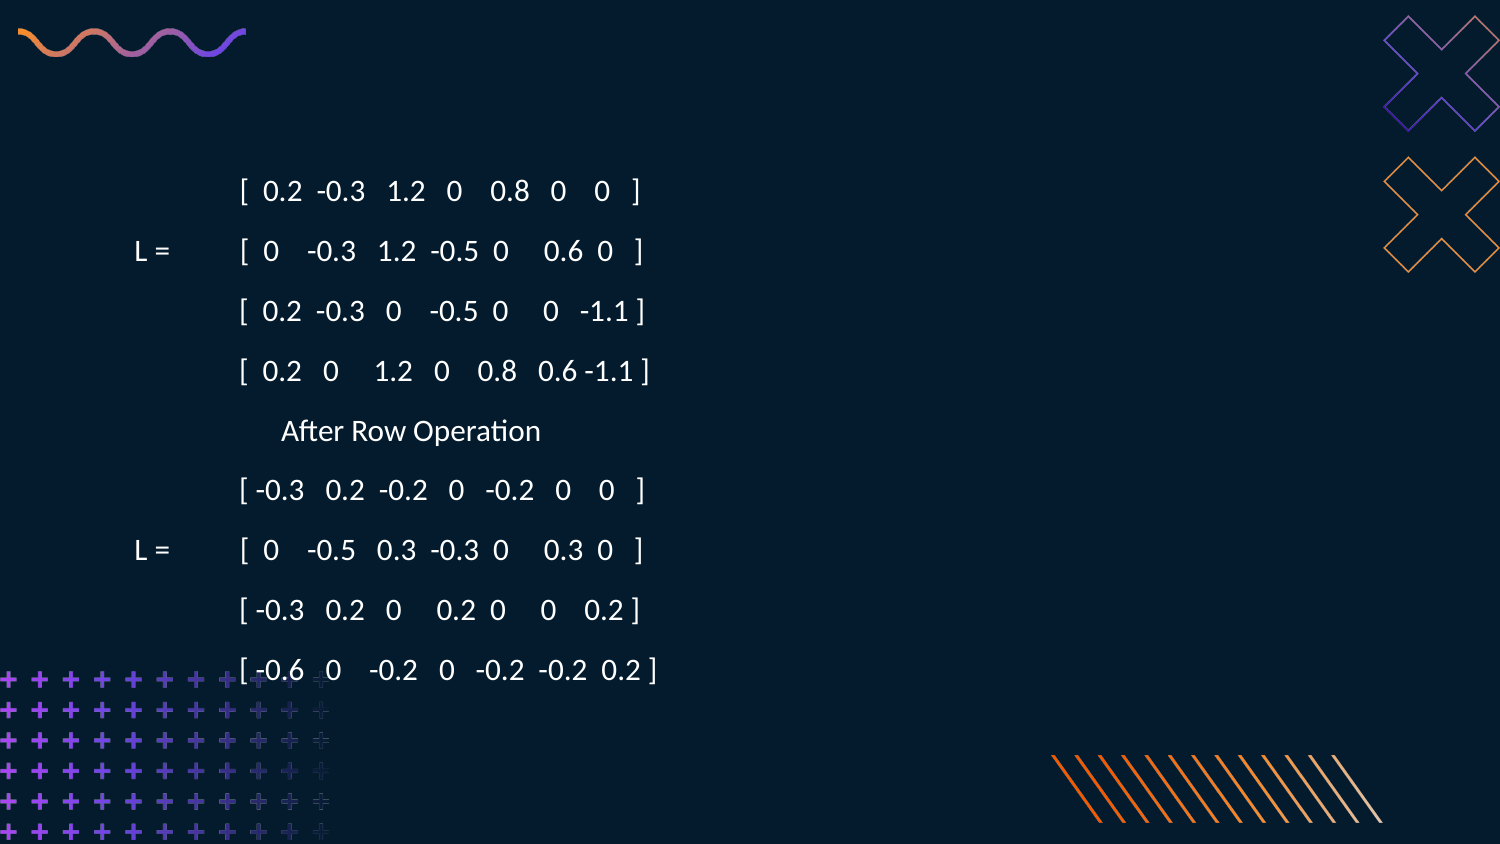

[  0.2  -0.3   1.2   0    0.8   0    0   ]
        L =          [  0    -0.3   1.2  -0.5  0     0.6  0   ]
                       [  0.2  -0.3   0    -0.5  0     0   -1.1 ]
                       [  0.2   0     1.2   0    0.8   0.6 -1.1 ]
                             After Row Operation
                       [ -0.3   0.2  -0.2   0   -0.2   0    0   ]
        L =          [  0    -0.5   0.3  -0.3  0     0.3  0   ]
                       [ -0.3   0.2   0     0.2  0     0    0.2 ]
                       [ -0.6   0    -0.2   0   -0.2  -0.2  0.2 ]